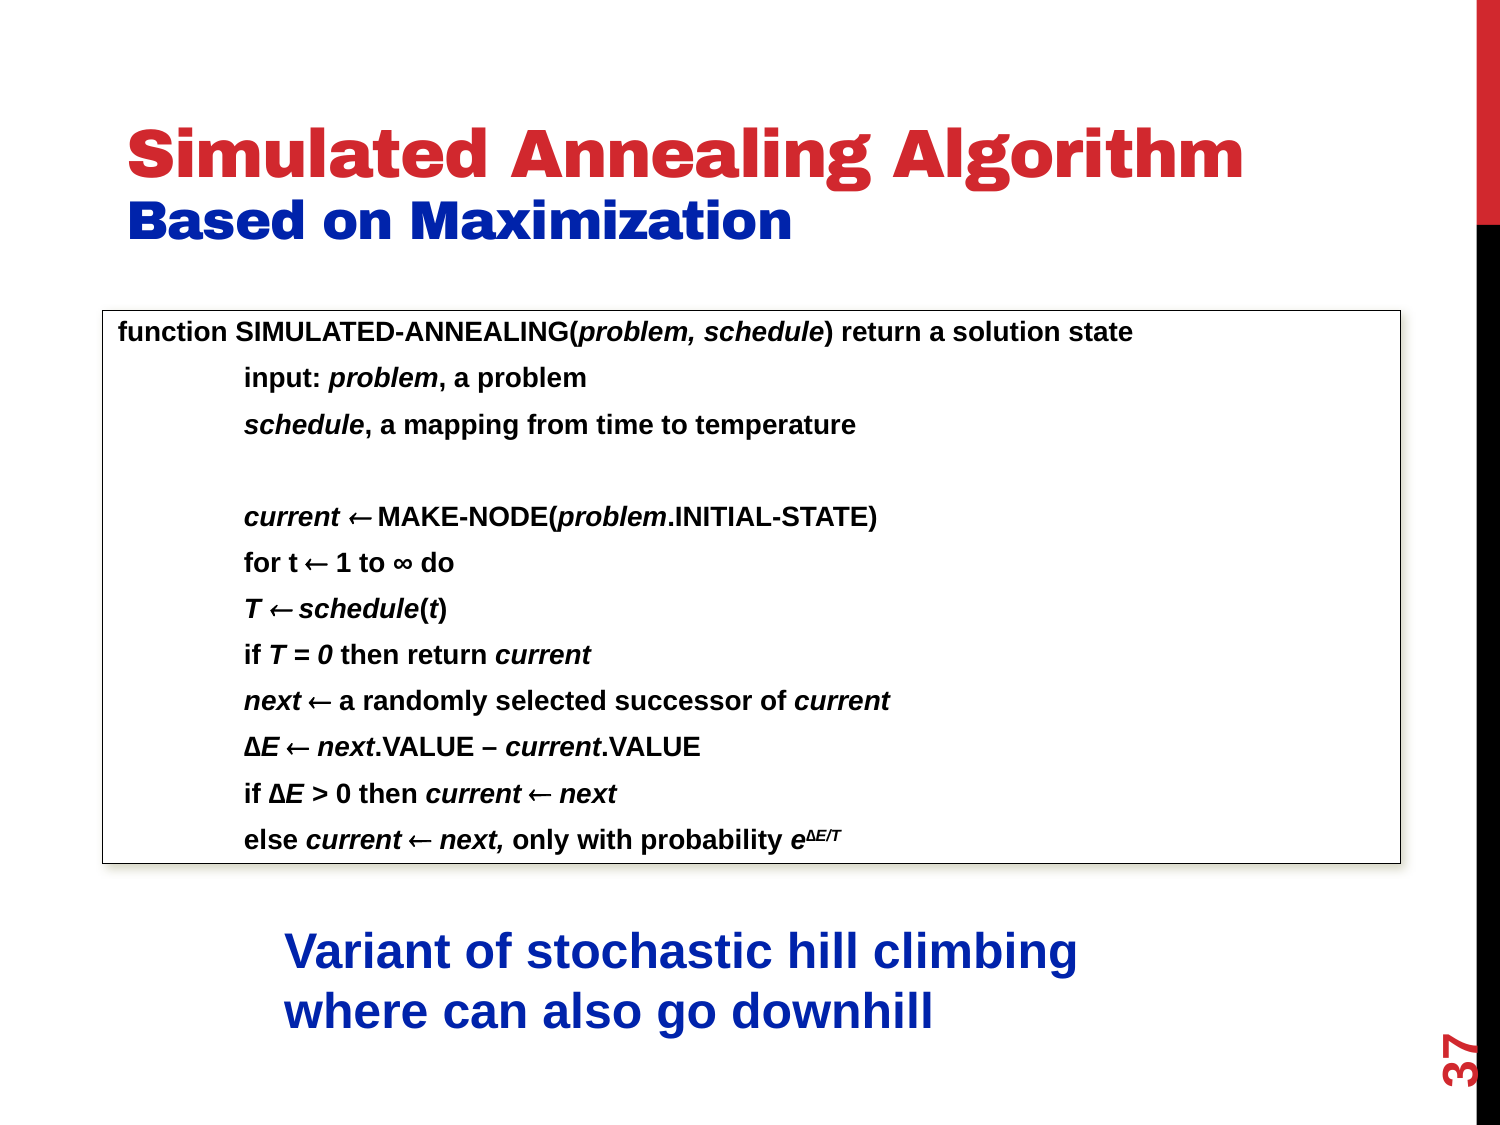

# Simulated Annealing Algorithm Based on Maximization
function SIMULATED-ANNEALING(problem, schedule) return a solution state
	input: problem, a problem
		schedule, a mapping from time to temperature

	current ← MAKE-NODE(problem.INITIAL-STATE)
	for t ← 1 to ∞ do
		T ← schedule(t)
		if T = 0 then return current
		next ← a randomly selected successor of current
		∆E ← next.VALUE – current.VALUE
		if ∆E > 0 then current ← next
		else current ← next, only with probability e∆E/T
Variant of stochastic hill climbing where can also go downhill
37